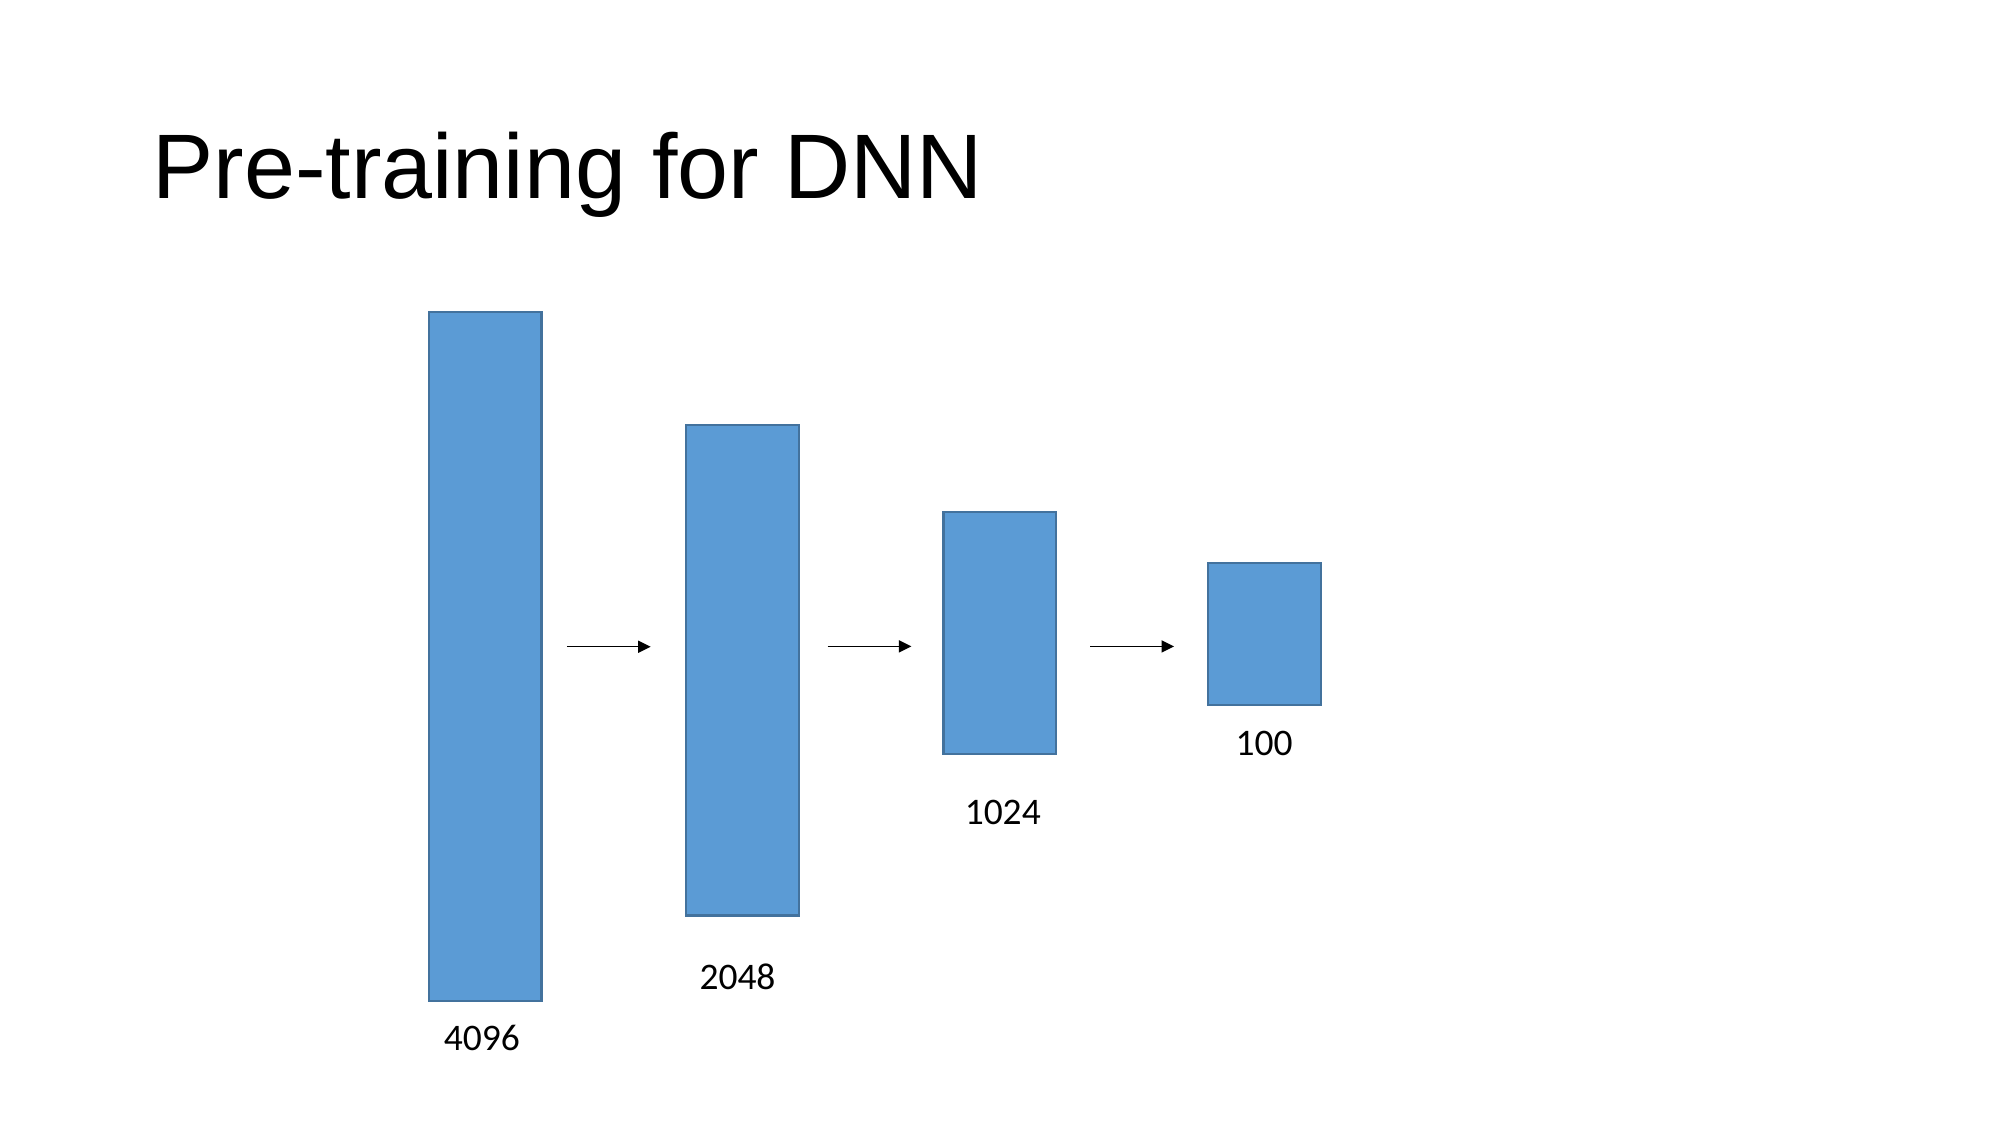

# Pre-training for DNN

100
1024
2048
4096